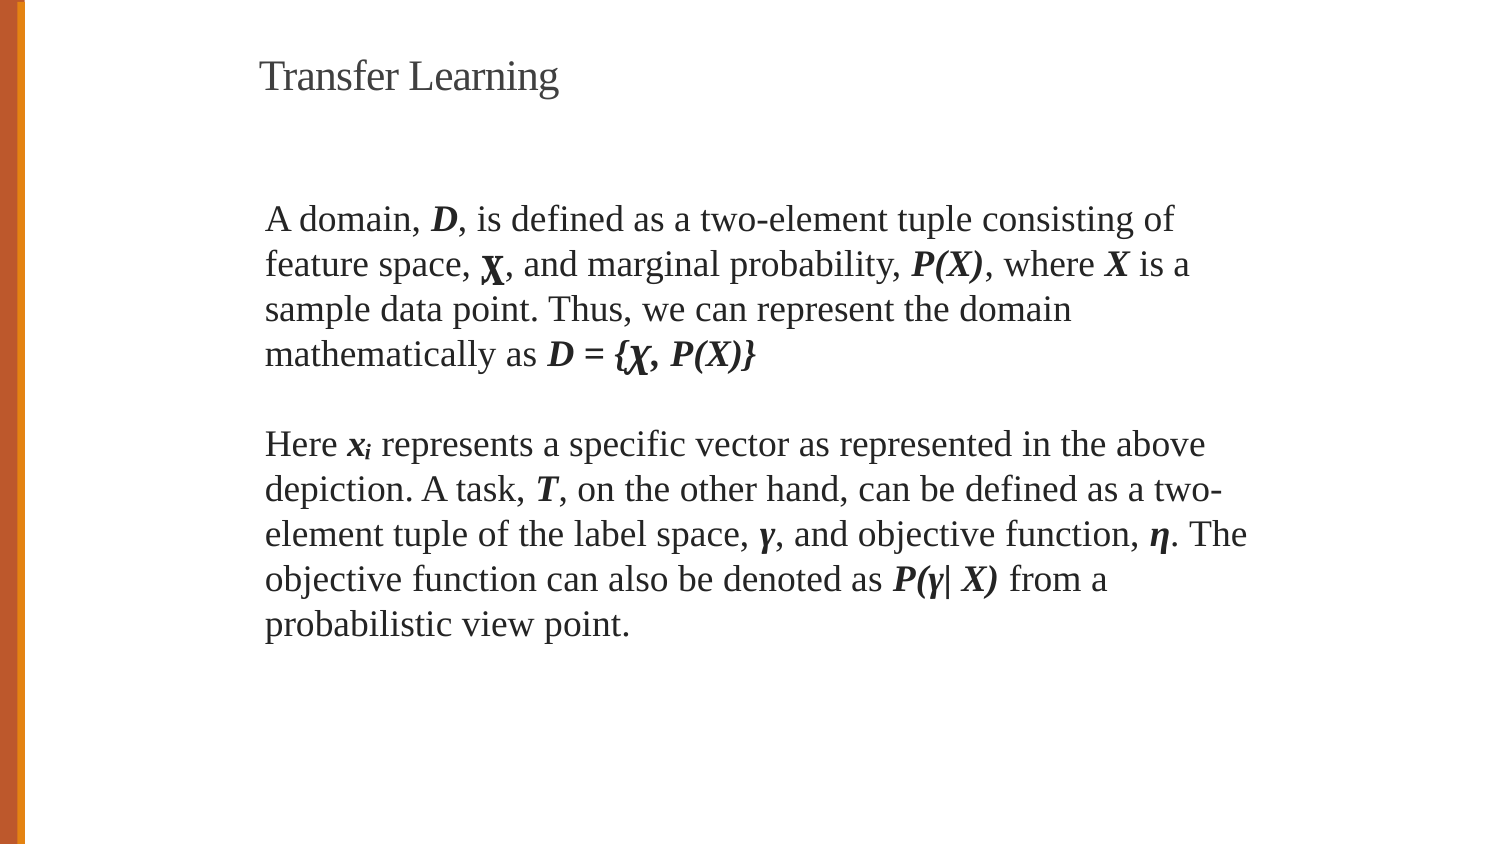

# Transfer Learning
A domain, D, is defined as a two-element tuple consisting of feature space, ꭕ, and marginal probability, P(Χ), where Χ is a sample data point. Thus, we can represent the domain mathematically as D = {ꭕ, P(Χ)}

Here xᵢ represents a specific vector as represented in the above depiction. A task, T, on the other hand, can be defined as a two-element tuple of the label space, γ, and objective function, η. The objective function can also be denoted as P(γ| Χ) from a probabilistic view point.